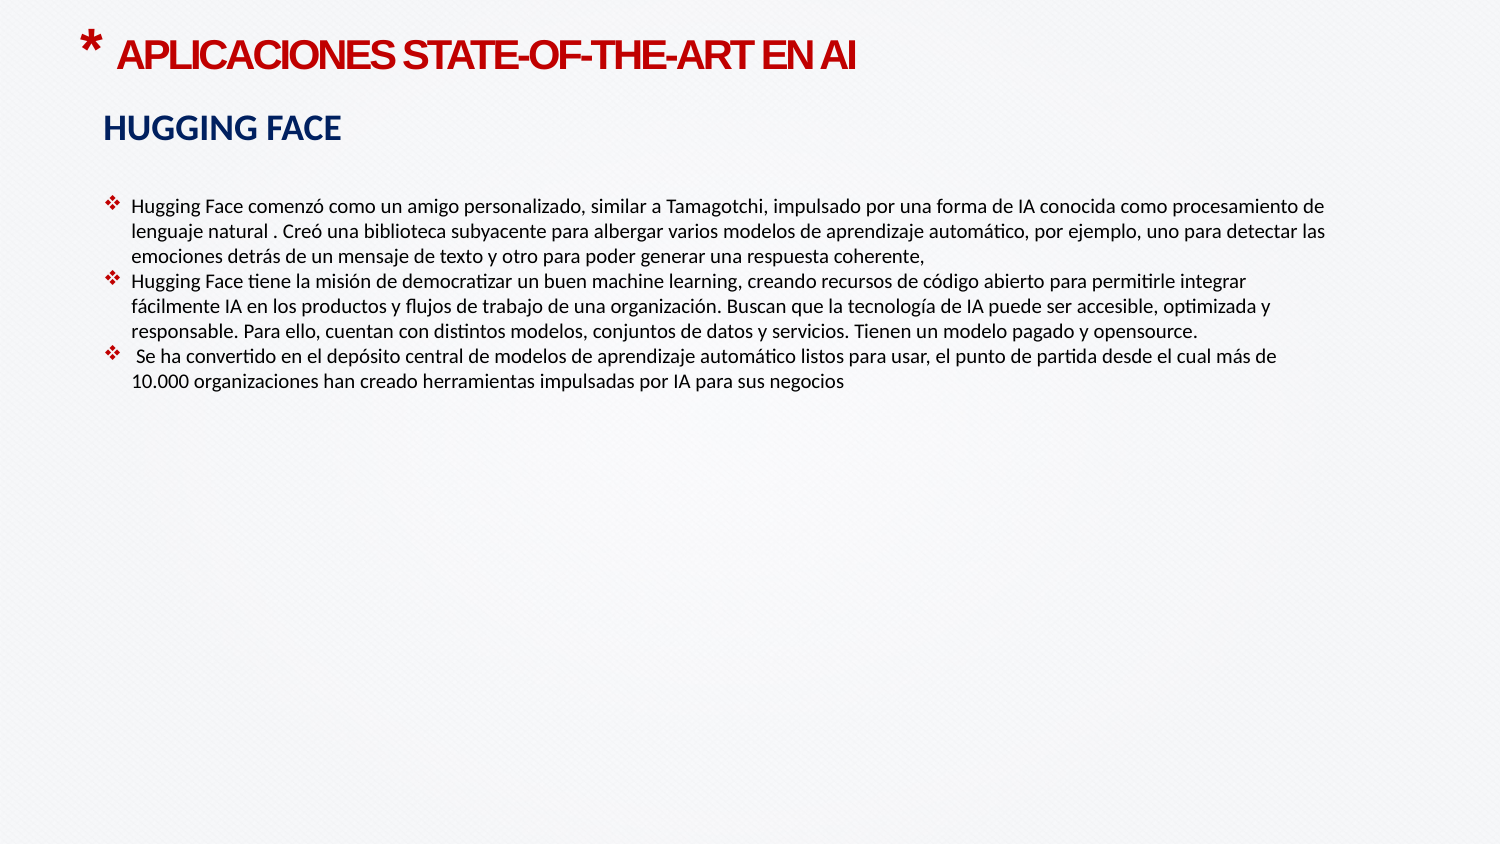

* APLICACIONES STATE-OF-THE-ART EN AI
HUGGING FACE

Hugging Face comenzó como un amigo personalizado, similar a Tamagotchi, impulsado por una forma de IA conocida como procesamiento de lenguaje natural . Creó una biblioteca subyacente para albergar varios modelos de aprendizaje automático, por ejemplo, uno para detectar las emociones detrás de un mensaje de texto y otro para poder generar una respuesta coherente,
Hugging Face tiene la misión de democratizar un buen machine learning, creando recursos de código abierto para permitirle integrar fácilmente IA en los productos y flujos de trabajo de una organización. Buscan que la tecnología de IA puede ser accesible, optimizada y responsable. Para ello, cuentan con distintos modelos, conjuntos de datos y servicios. Tienen un modelo pagado y opensource.
 Se ha convertido en el depósito central de modelos de aprendizaje automático listos para usar, el punto de partida desde el cual más de 10.000 organizaciones han creado herramientas impulsadas por IA para sus negocios